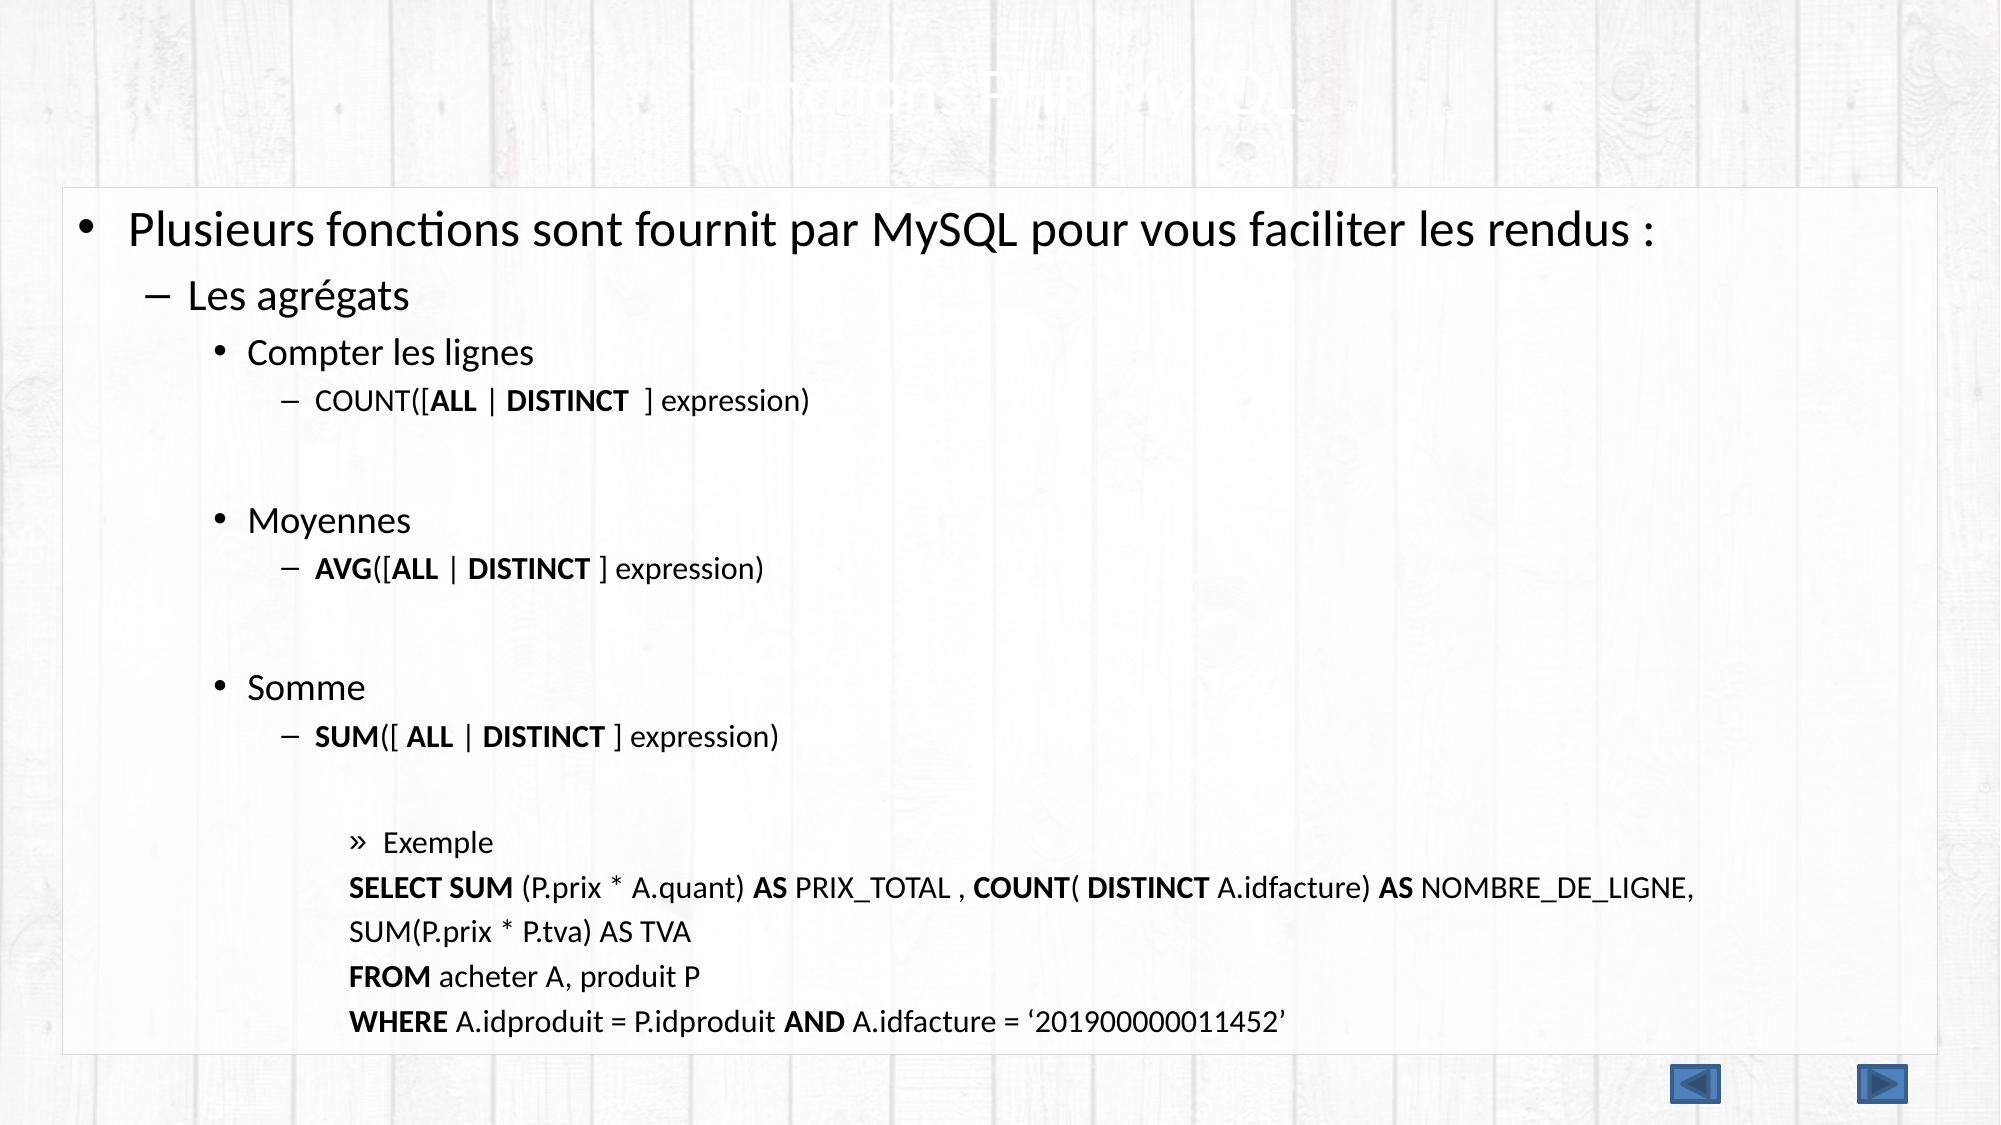

# Fonctions PHP MySQL
Plusieurs fonctions sont fournit par MySQL pour vous faciliter les rendus :
Les agrégats
Compter les lignes
COUNT([ALL | DISTINCT  ] expression)

Moyennes
AVG([ALL | DISTINCT ] expression)

Somme
SUM([ ALL | DISTINCT ] expression)

Exemple
SELECT SUM (P.prix * A.quant) AS PRIX_TOTAL , COUNT( DISTINCT A.idfacture) AS NOMBRE_DE_LIGNE,
SUM(P.prix * P.tva) AS TVA
FROM acheter A, produit P
WHERE A.idproduit = P.idproduit AND A.idfacture = ‘201900000011452’